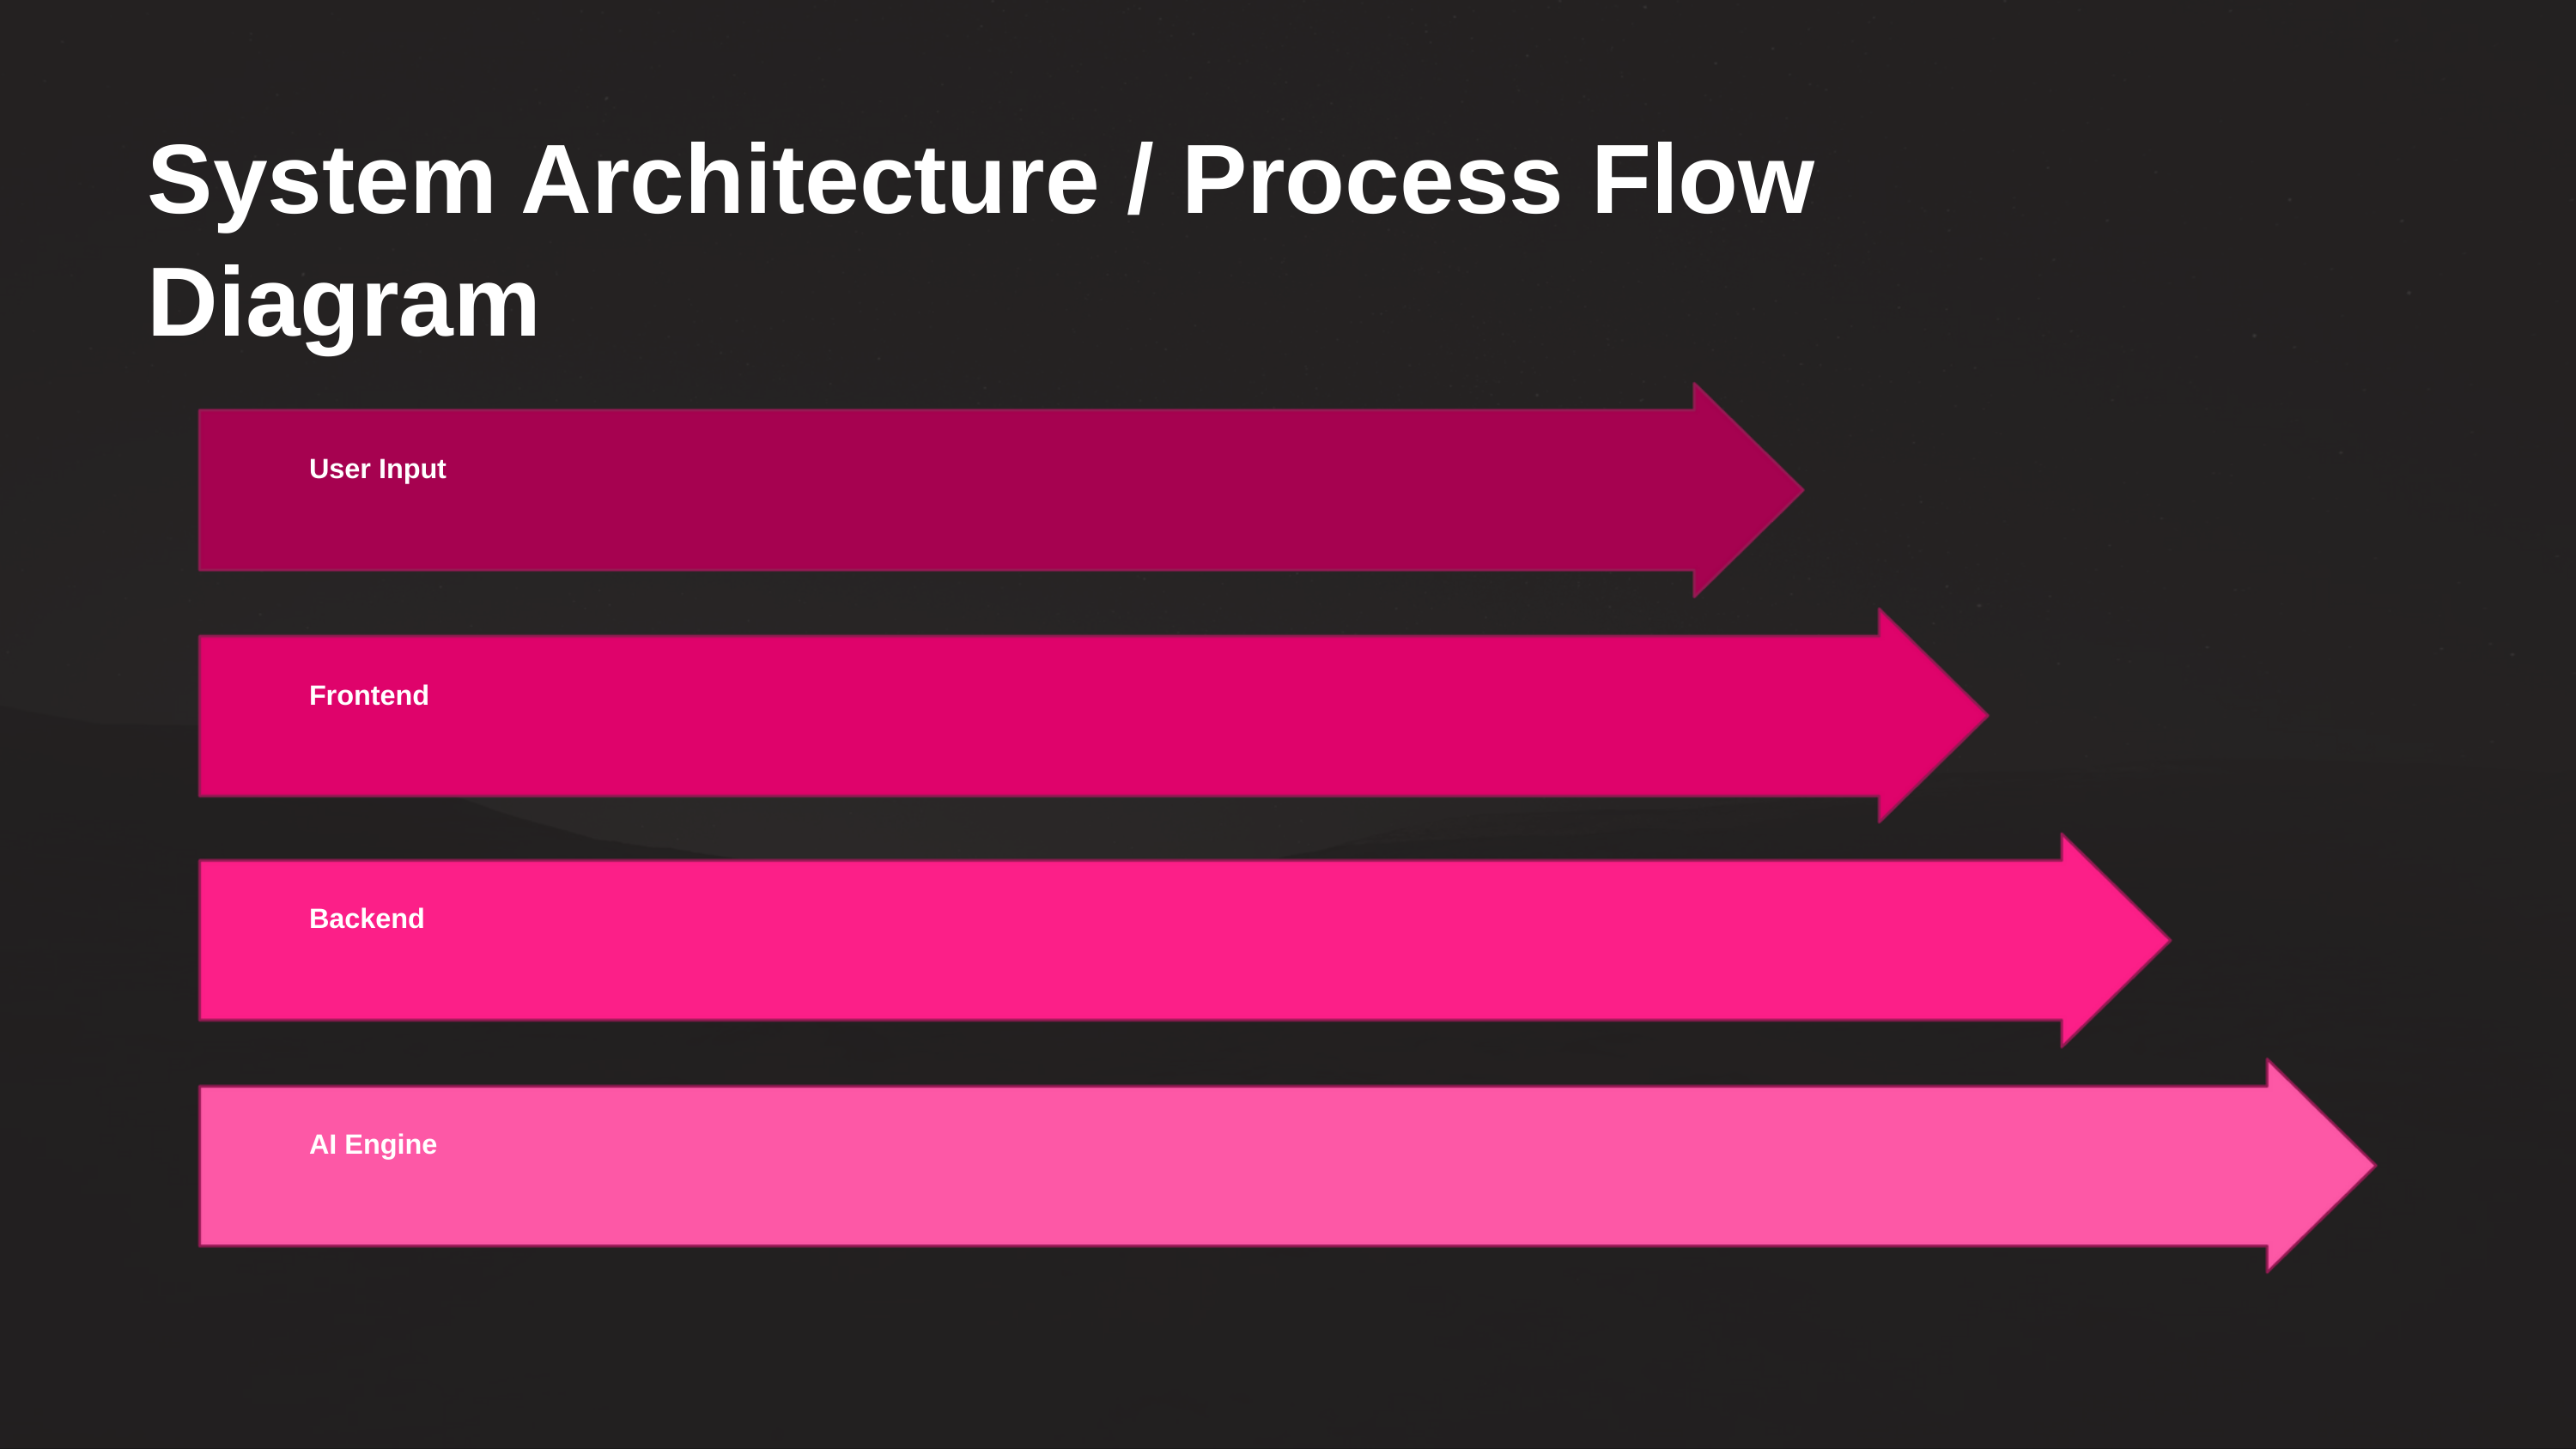

System Architecture / Process Flow Diagram

User Input
Frontend
Backend
AI Engine